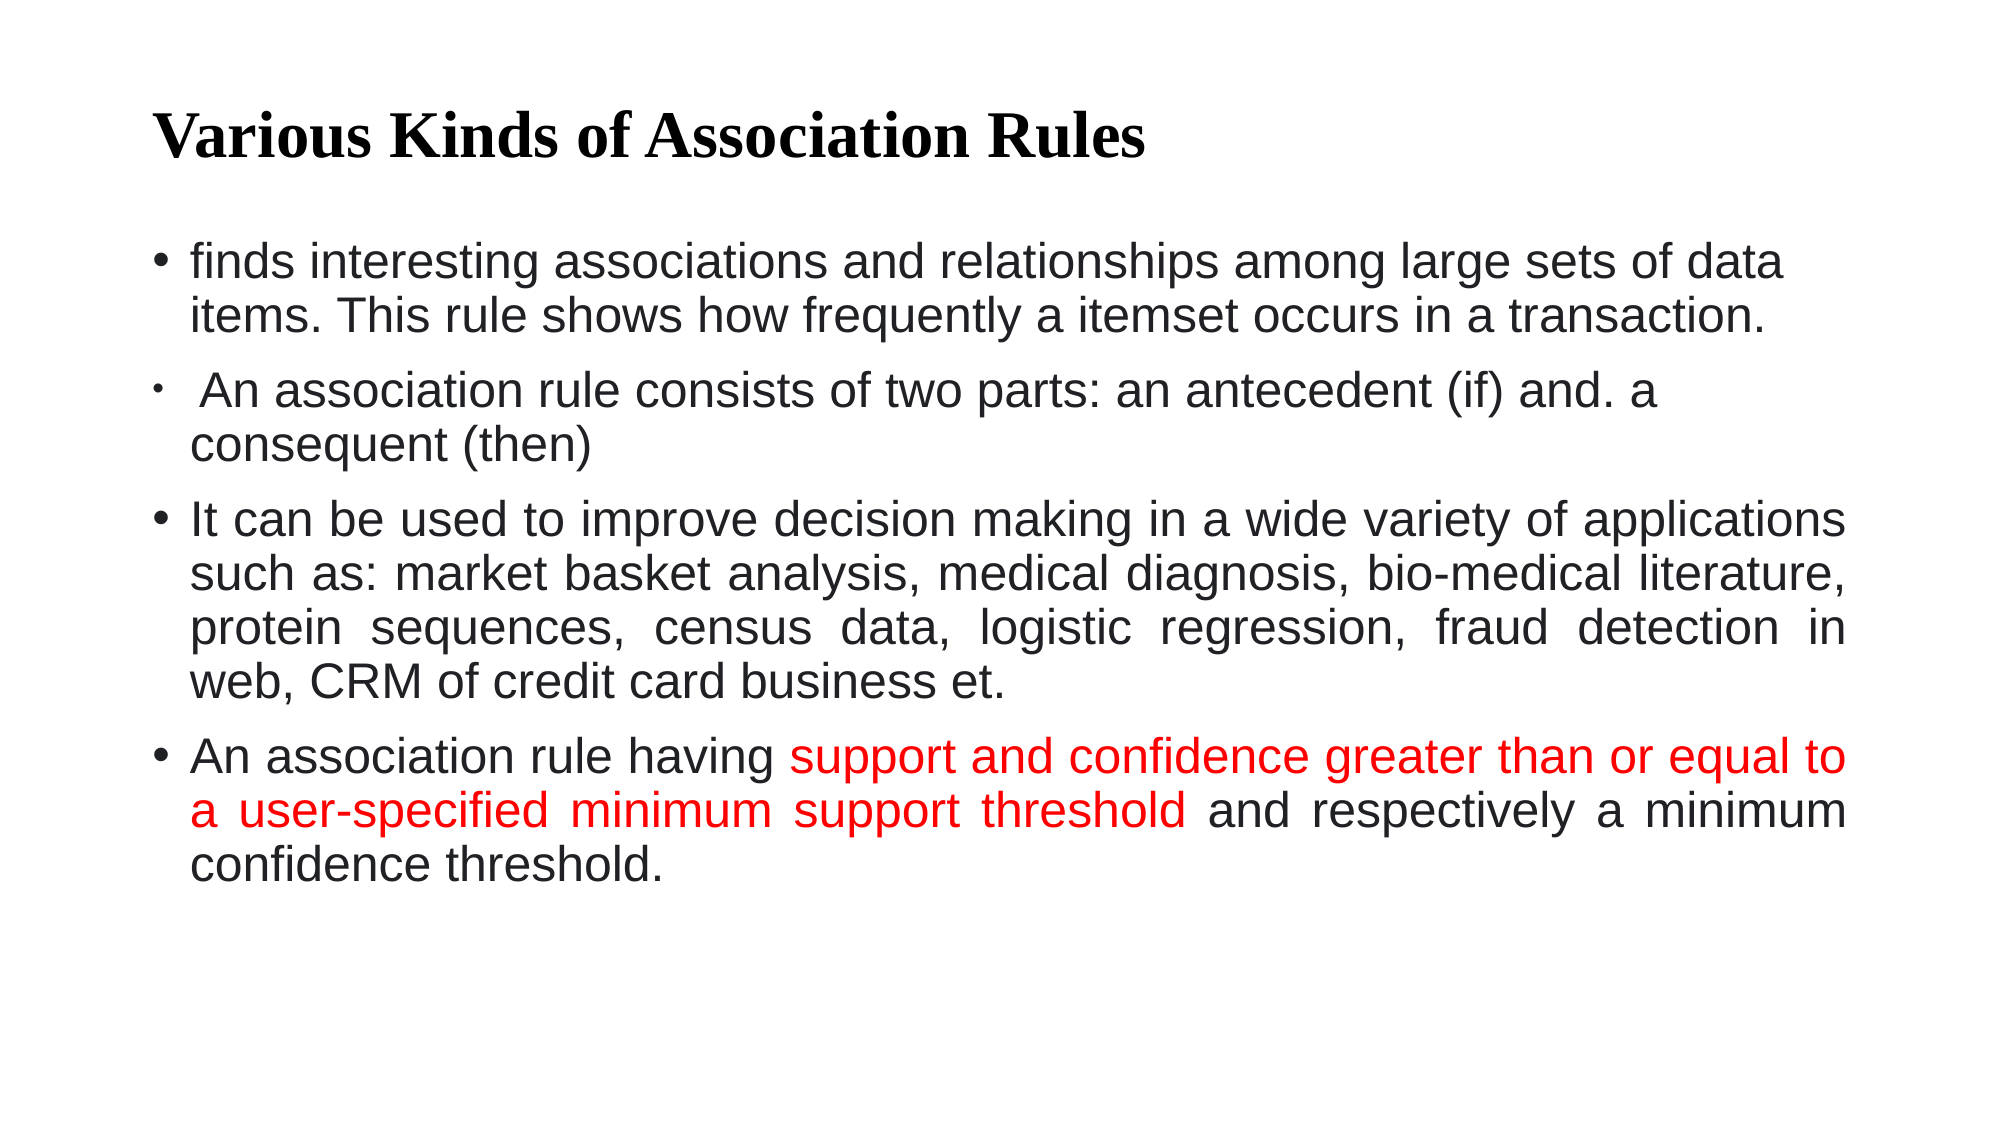

# Various Kinds of Association Rules
finds interesting associations and relationships among large sets of data items. This rule shows how frequently a itemset occurs in a transaction.
 An association rule consists of two parts: an antecedent (if) and. a consequent (then)
It can be used to improve decision making in a wide variety of applications such as: market basket analysis, medical diagnosis, bio-medical literature, protein sequences, census data, logistic regression, fraud detection in web, CRM of credit card business et.
An association rule having support and confidence greater than or equal to a user-specified minimum support threshold and respectively a minimum confidence threshold.